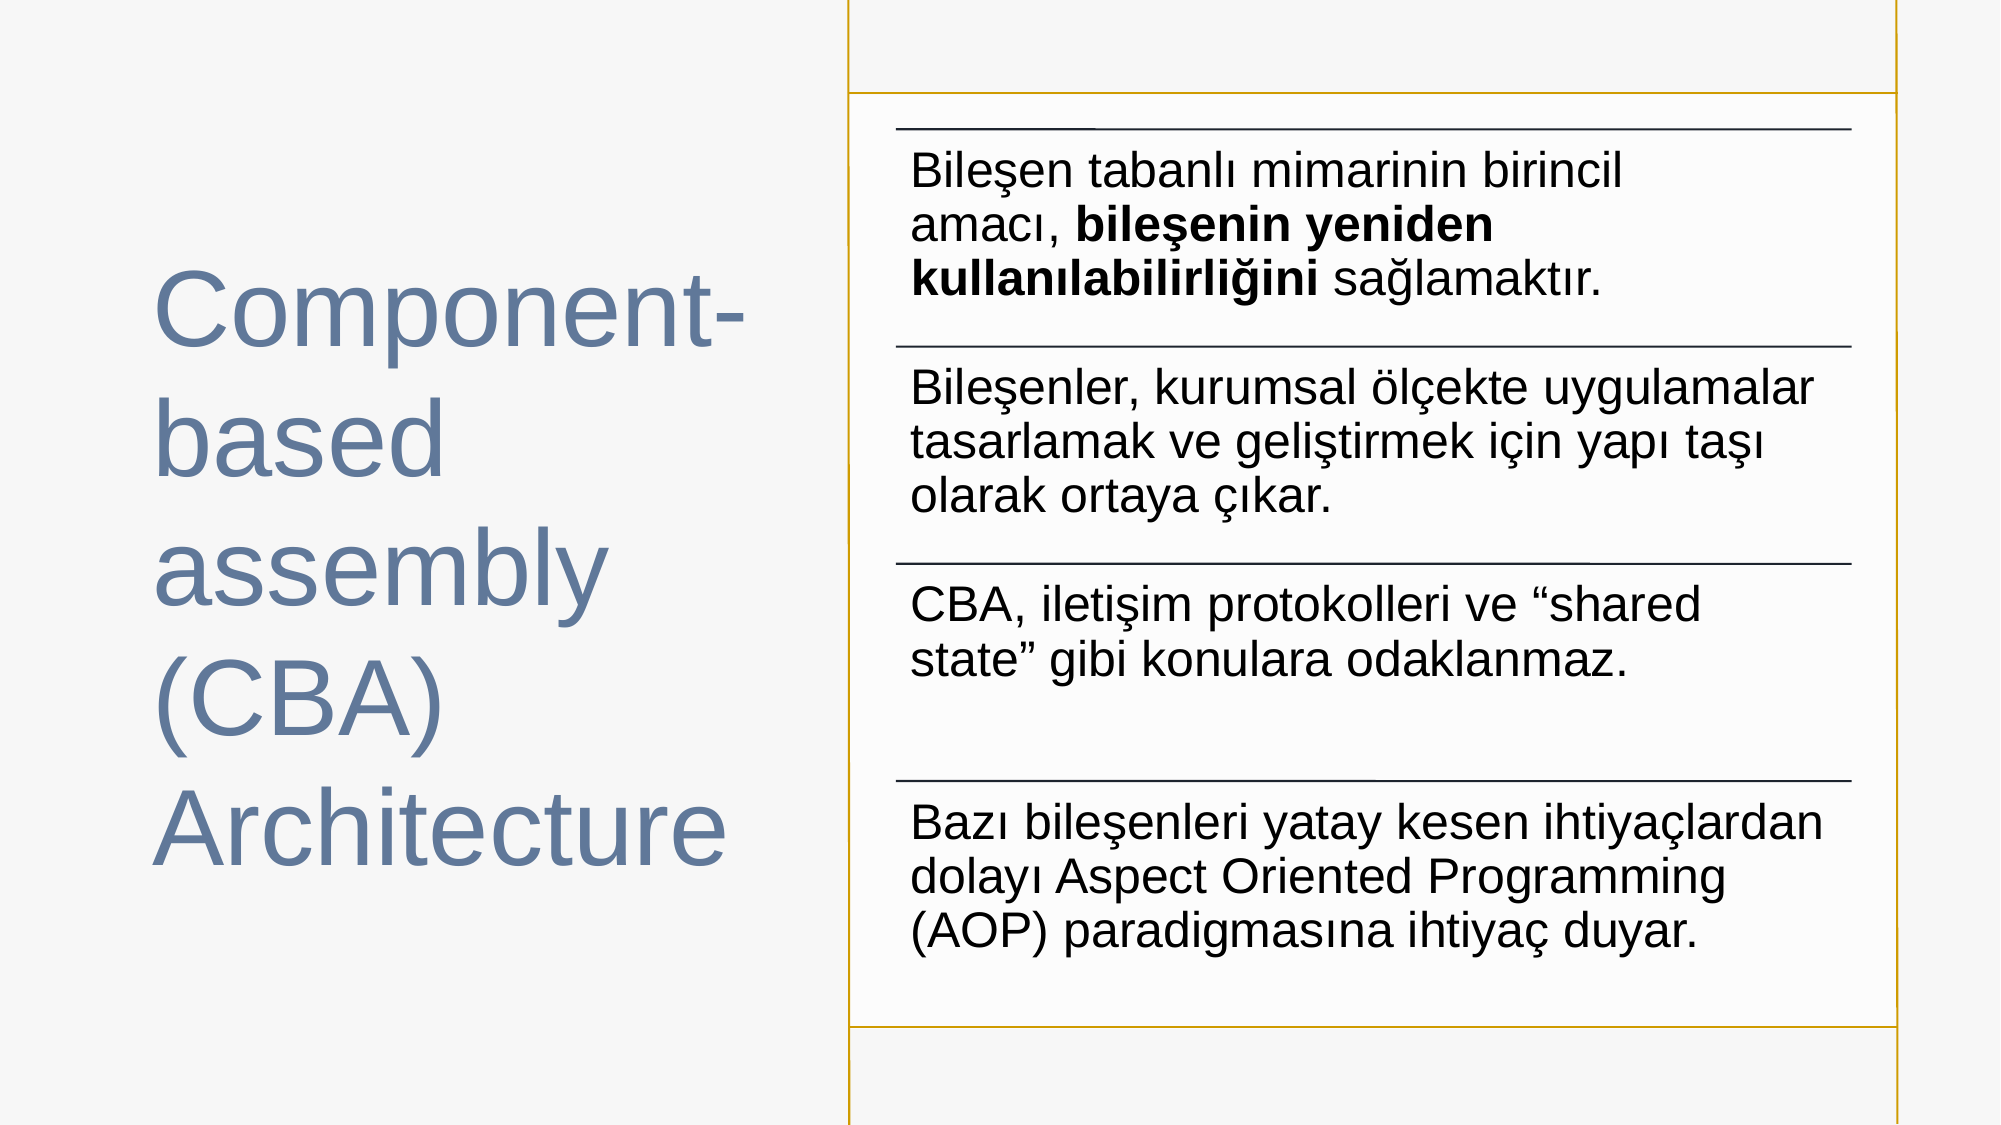

# Component-based assembly (CBA) Architecture
Bileşen tabanlı mimarinin birincil amacı, bileşenin yeniden kullanılabilirliğini sağlamaktır.
Bileşenler, kurumsal ölçekte uygulamalar tasarlamak ve geliştirmek için yapı taşı olarak ortaya çıkar.
CBA, iletişim protokolleri ve “shared state” gibi konulara odaklanmaz.
Bazı bileşenleri yatay kesen ihtiyaçlardan dolayı Aspect Oriented Programming (AOP) paradigmasına ihtiyaç duyar.